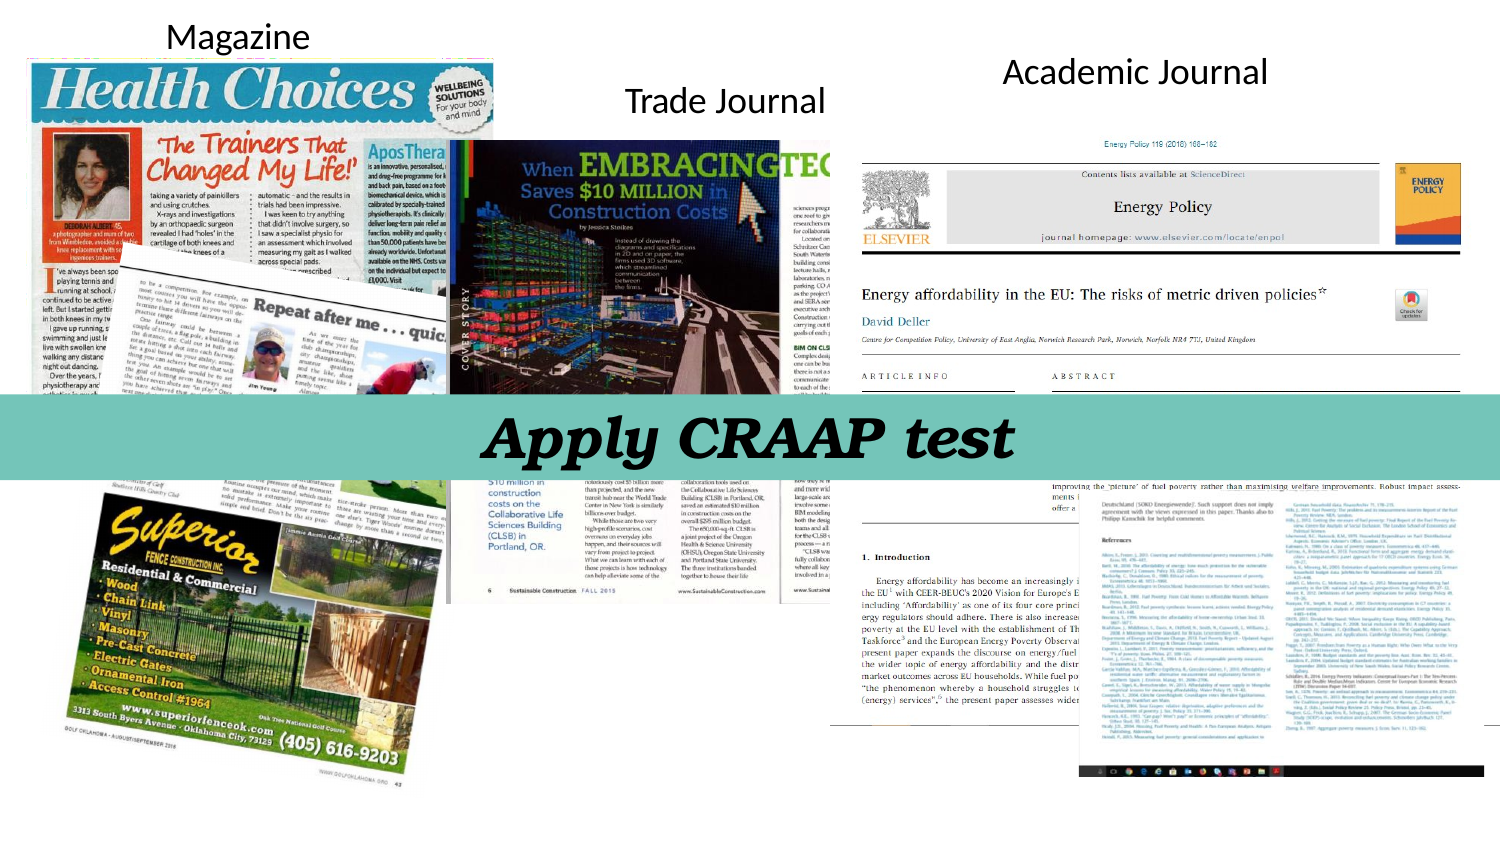

Magazine
Academic Journal

Trade Journal

Apply CRAAP test